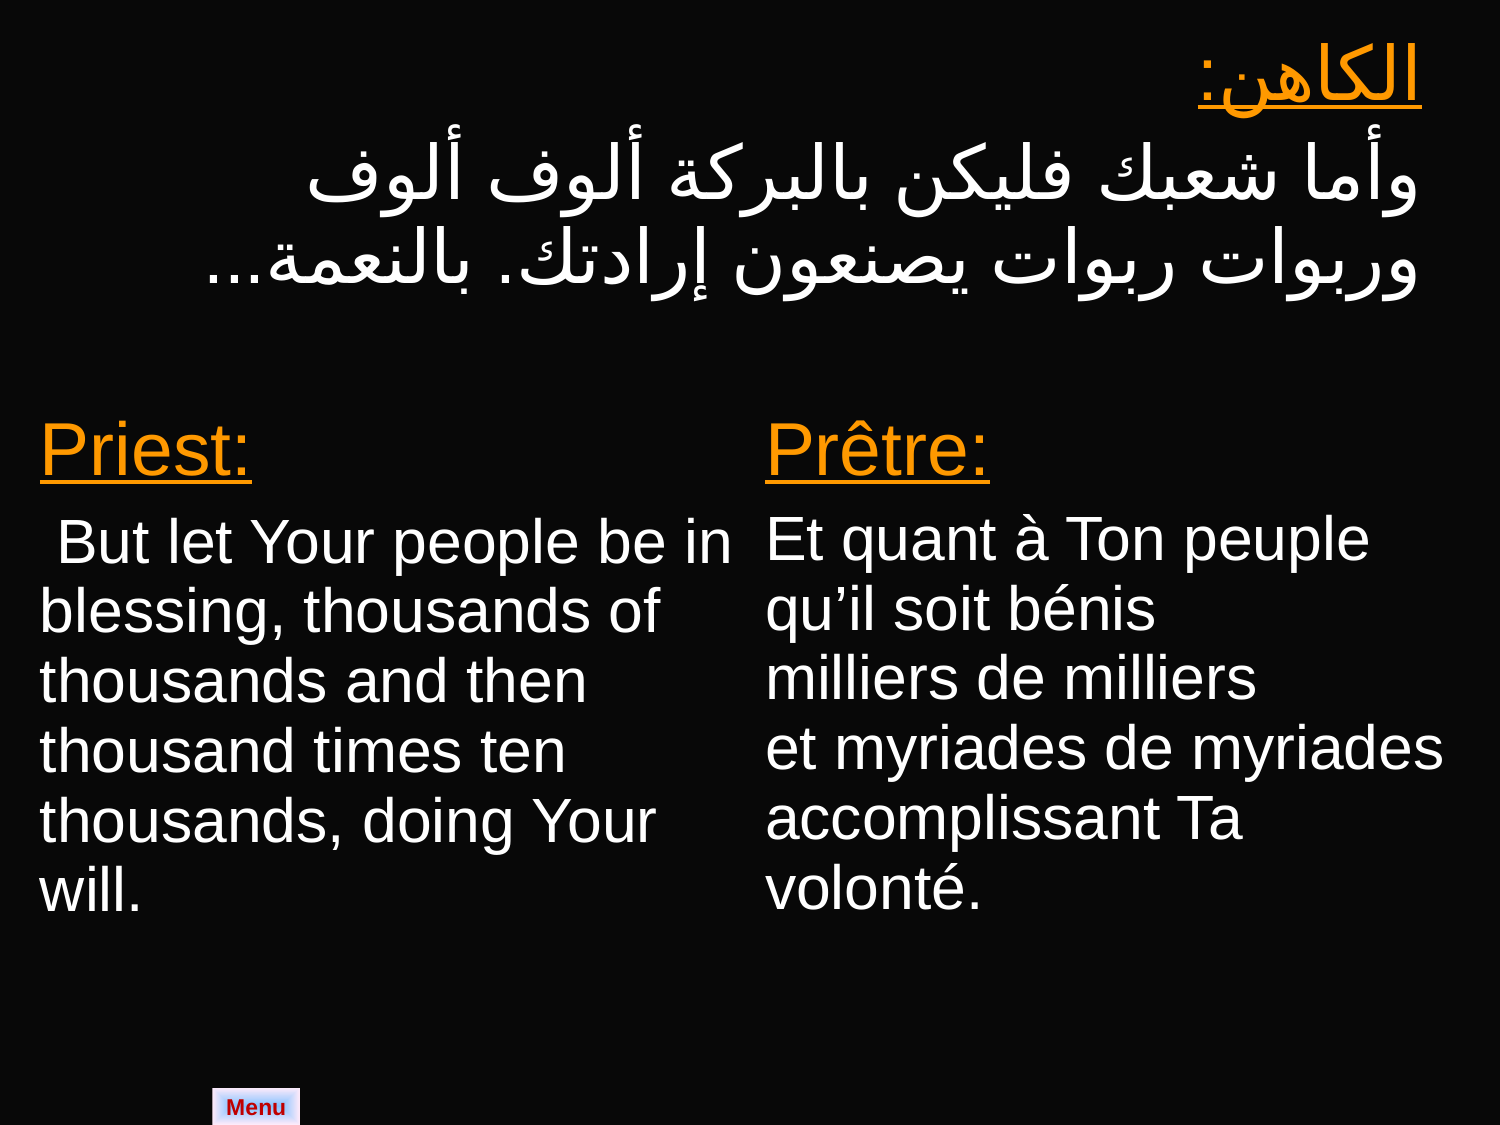

| الكاهن: وأما شعبك فليكن بالبركة ألوف ألوف وربوات ربوات يصنعون إرادتك. بالنعمة... |
| --- |
| Priest: But let Your people be in blessing, thousands of thousands and then thousand times ten thousands, doing Your will. | Prêtre: Et quant à Ton peuple qu’il soit bénis milliers de milliers et myriades de myriades accomplissant Ta volonté. |
| --- | --- |
Menu